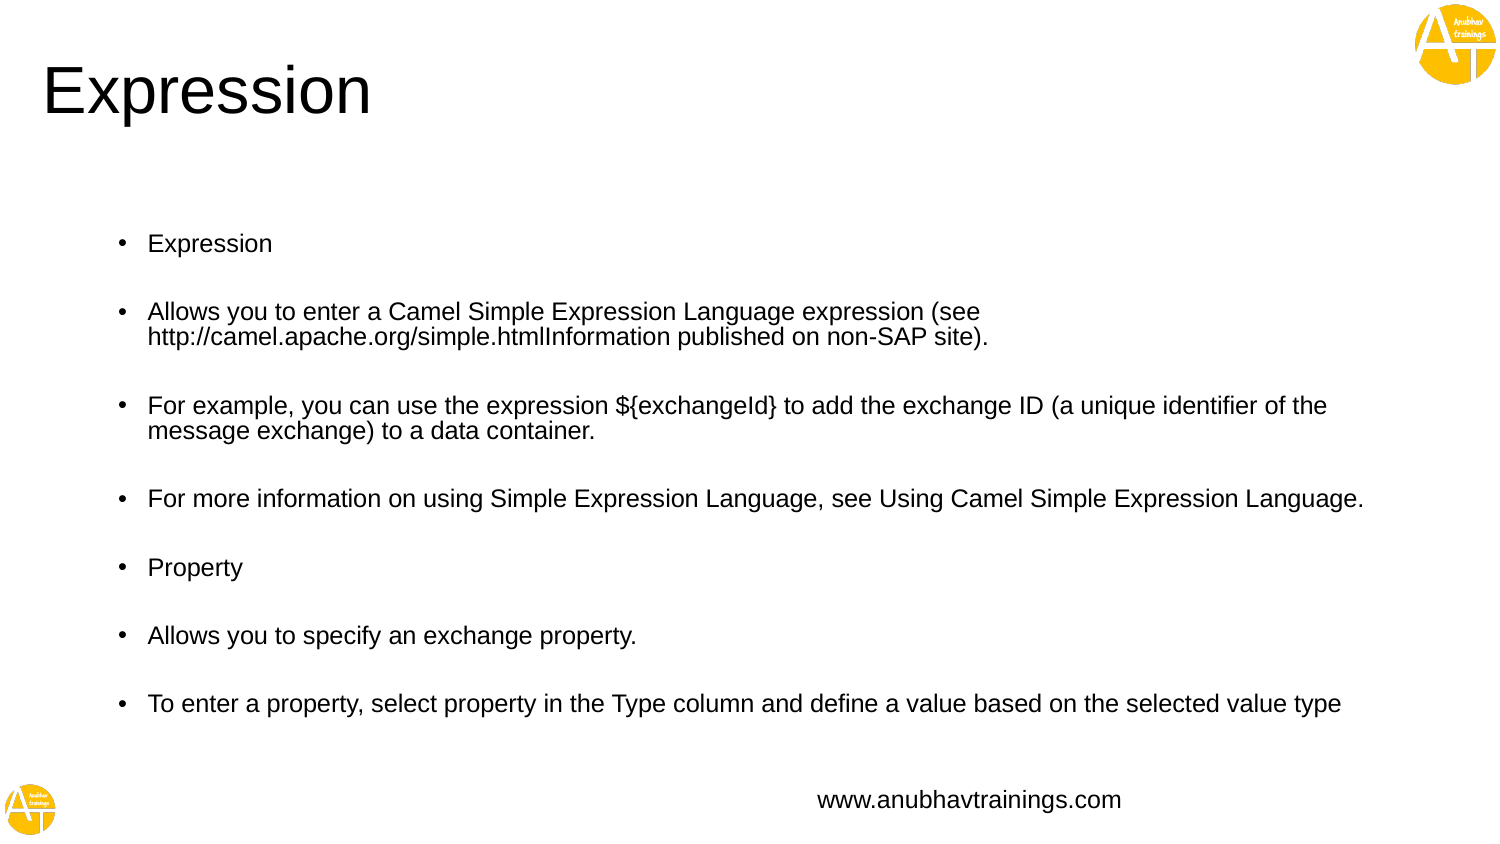

Expression
Expression

Allows you to enter a Camel Simple Expression Language expression (see http://camel.apache.org/simple.htmlInformation published on non-SAP site).

For example, you can use the expression ${exchangeId} to add the exchange ID (a unique identifier of the message exchange) to a data container.

For more information on using Simple Expression Language, see Using Camel Simple Expression Language.

Property

Allows you to specify an exchange property.

To enter a property, select property in the Type column and define a value based on the selected value type